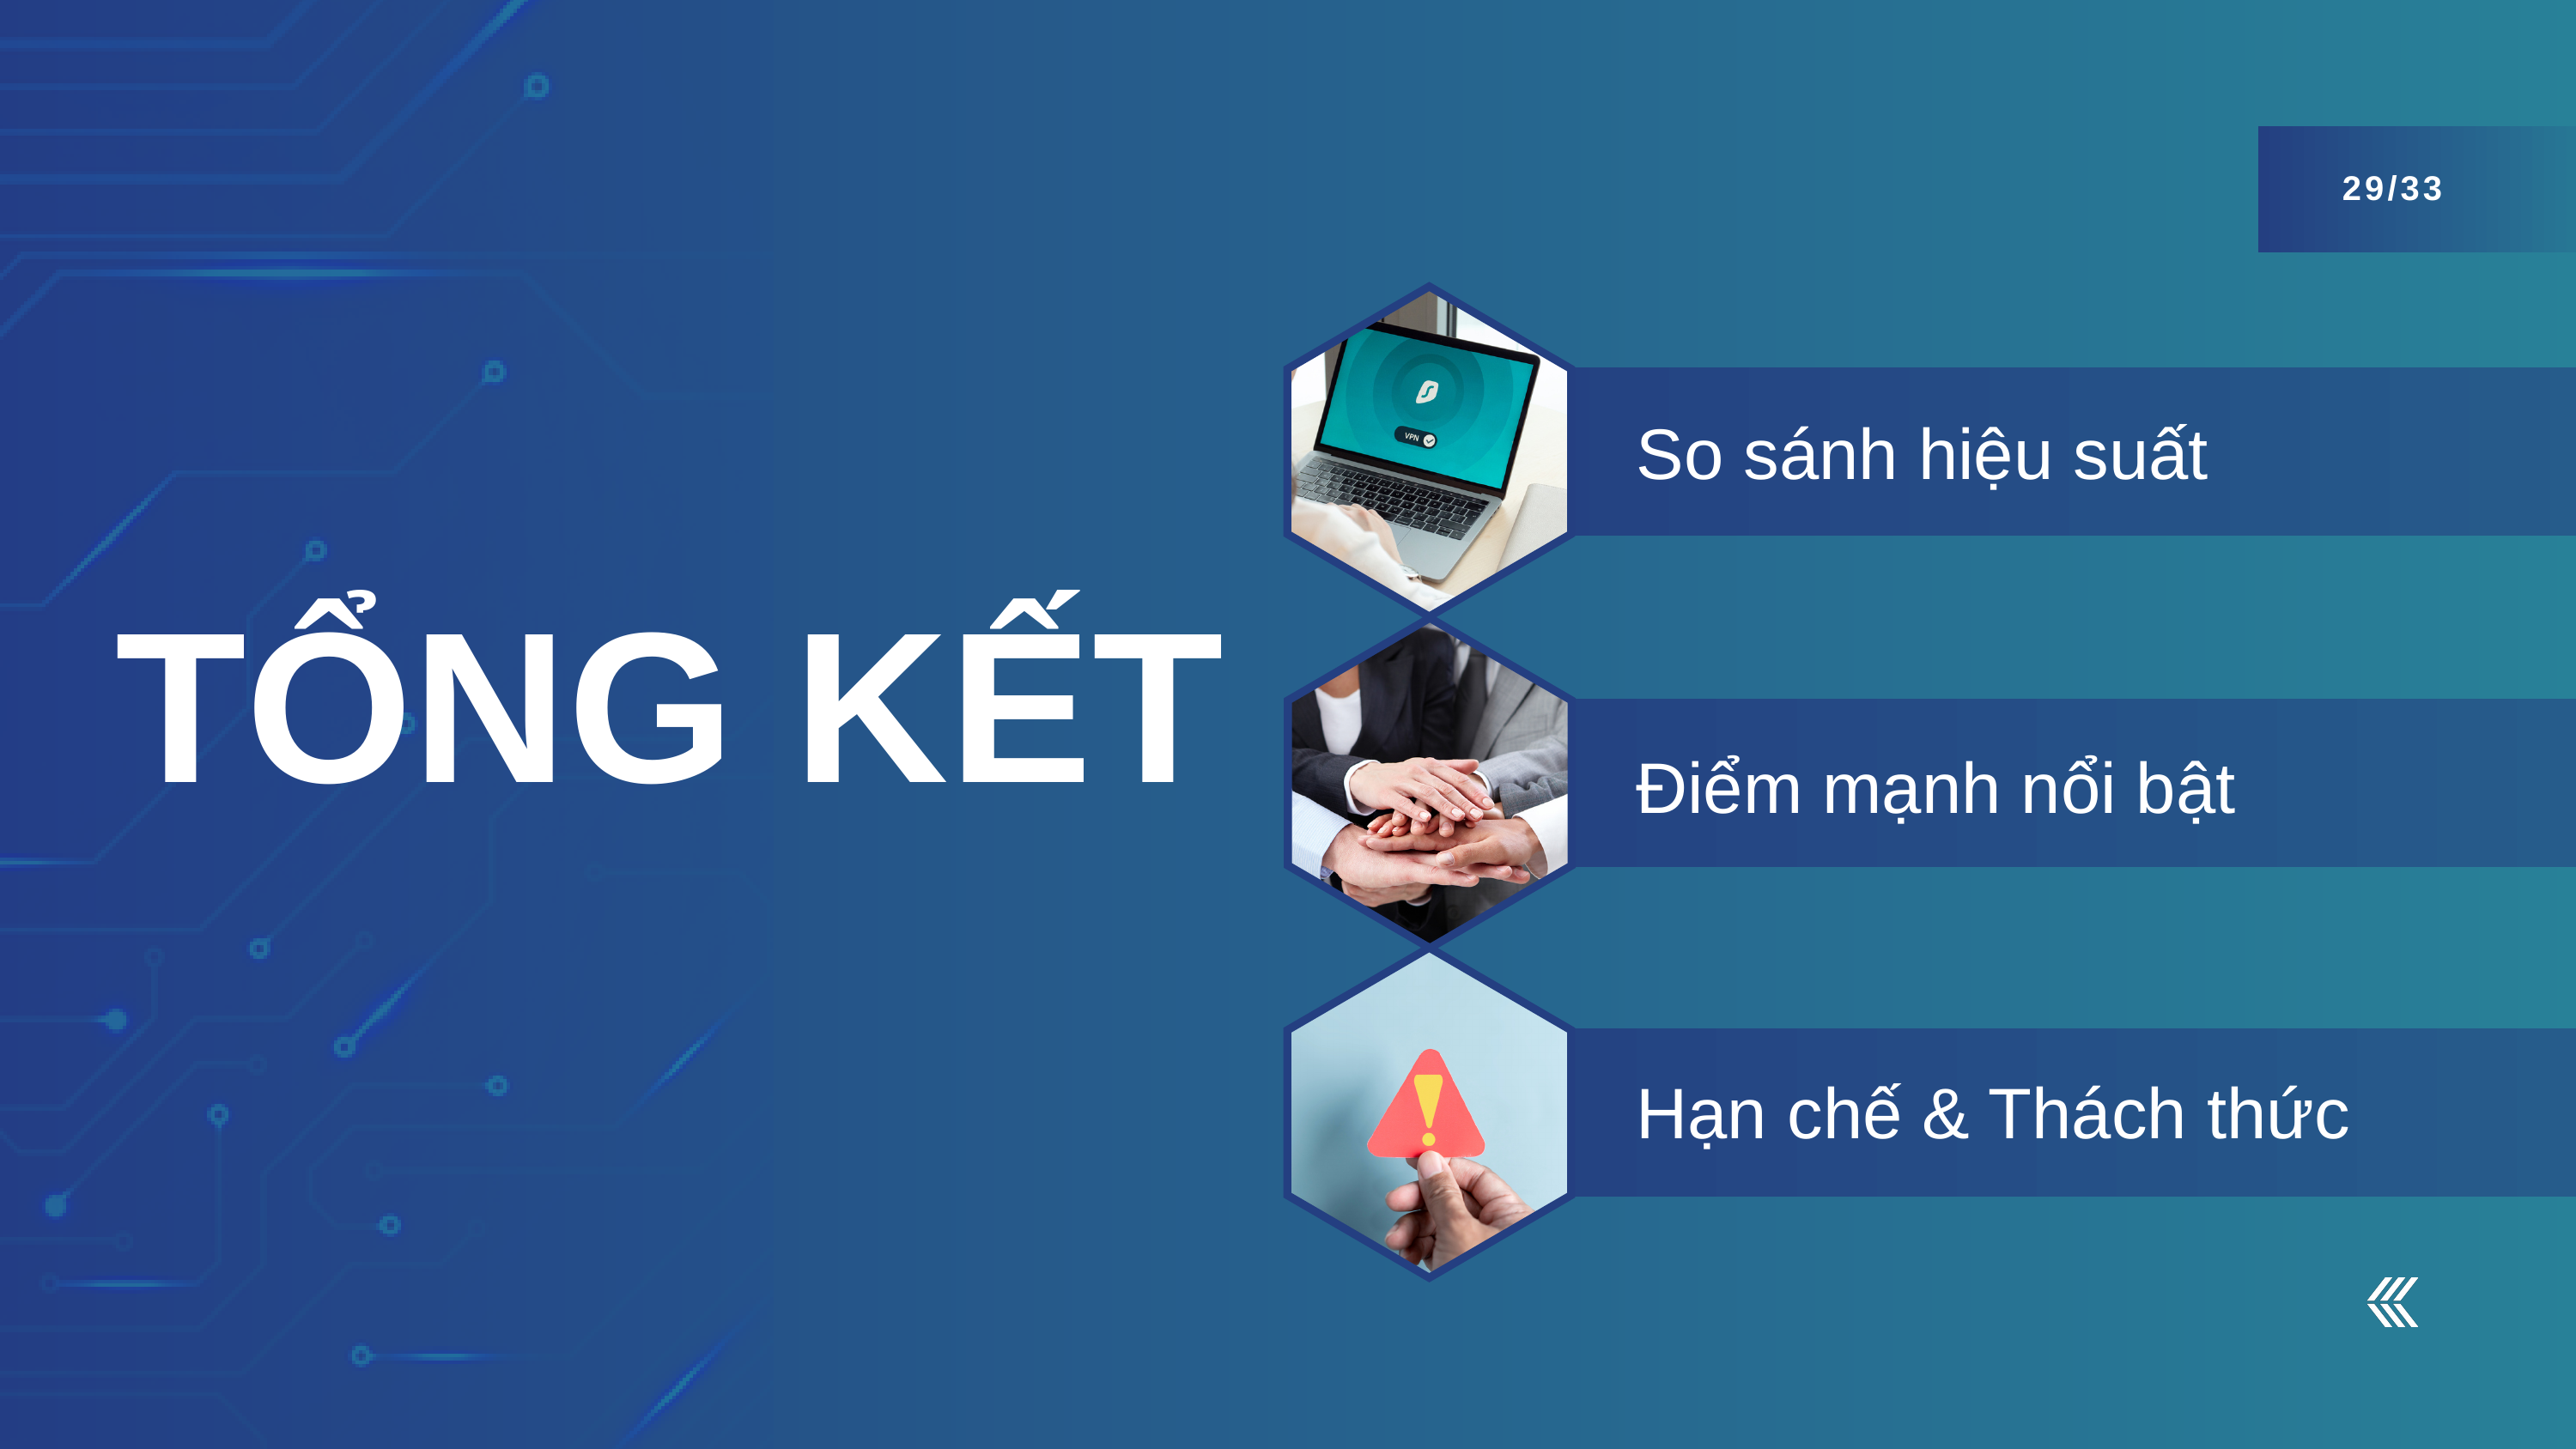

29/33

So sánh hiệu suất
TỔNG KẾT

Điểm mạnh nổi bật

Hạn chế & Thách thức